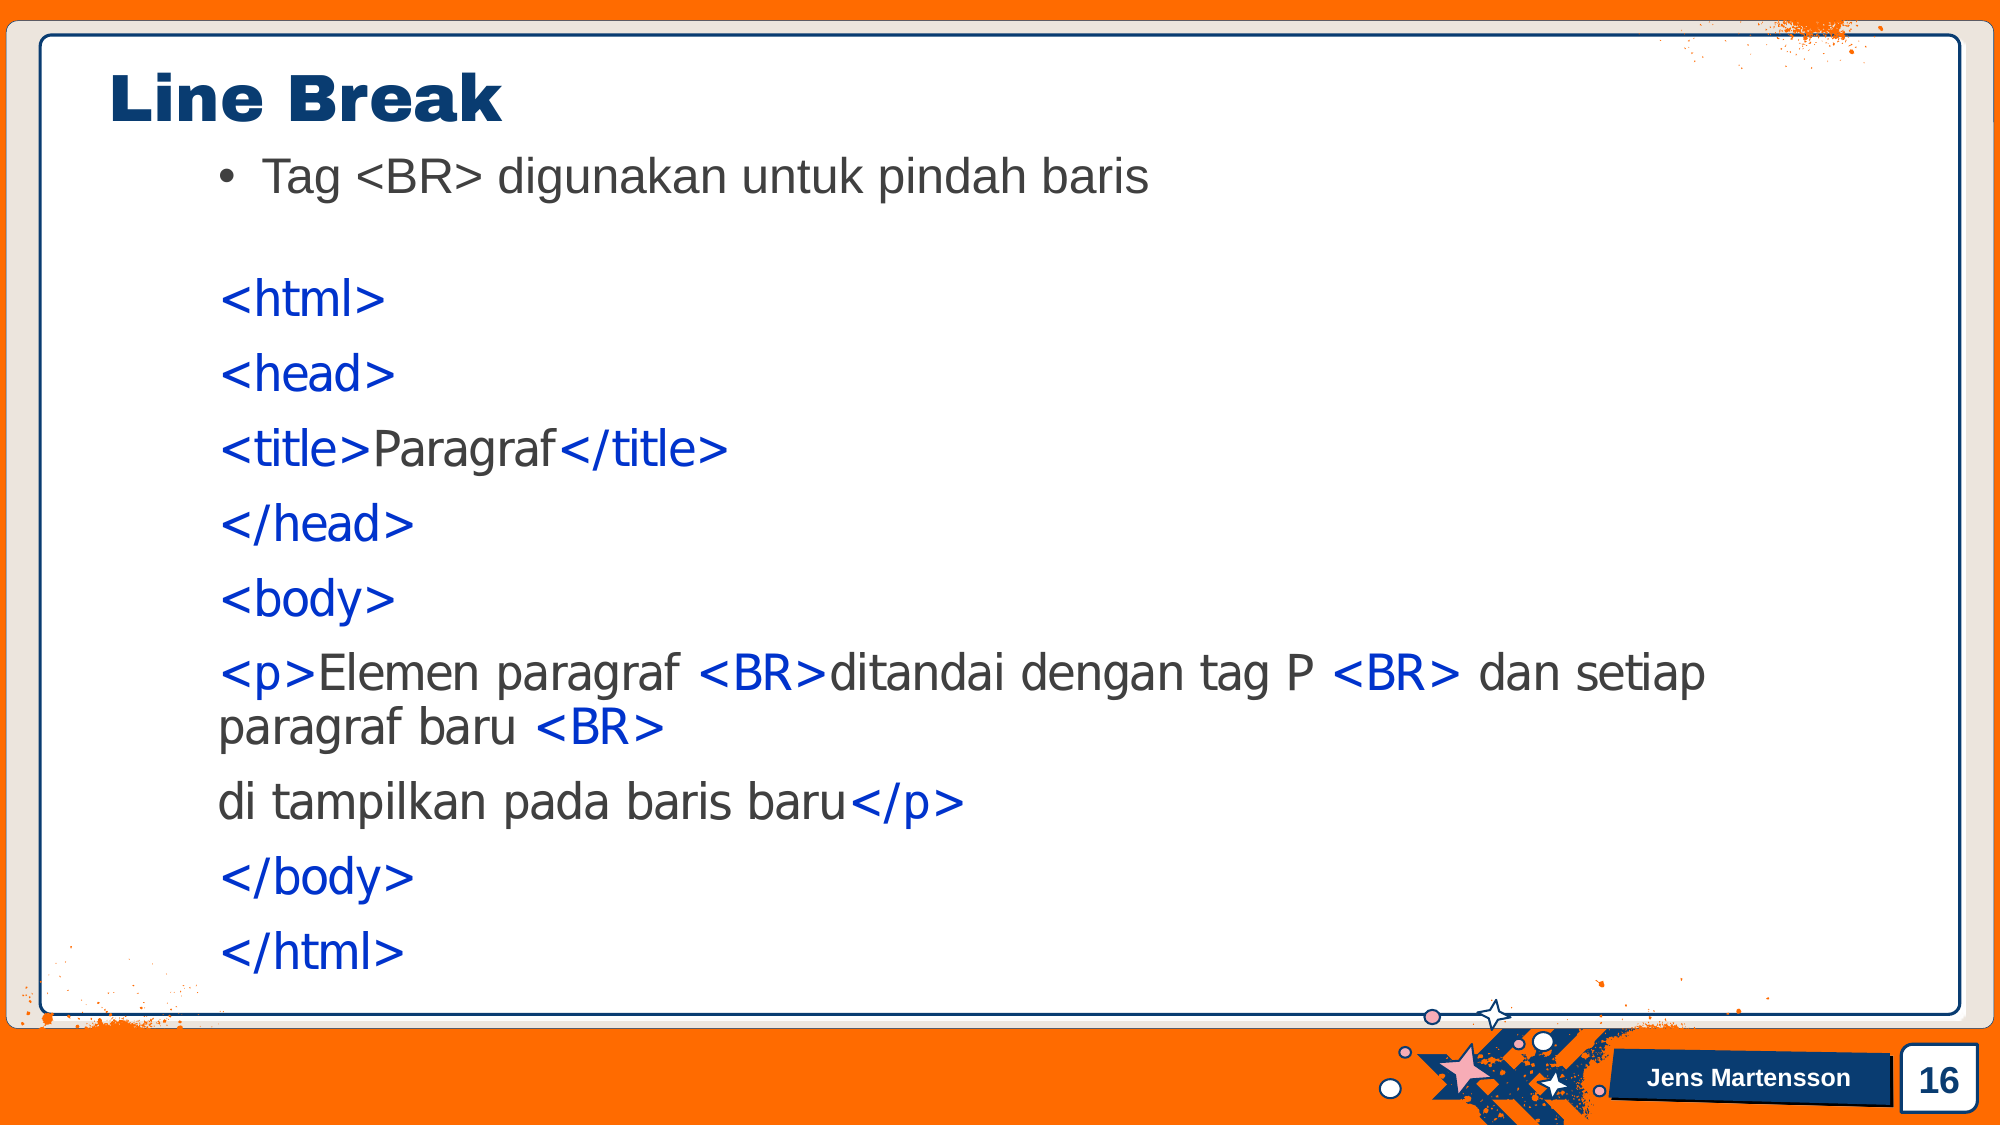

# Line Break
Tag <BR> digunakan untuk pindah baris

<html>
<head>
<title>Paragraf</title>
</head>
<body>
<p>Elemen paragraf <BR>ditandai dengan tag P <BR> dan setiap paragraf baru <BR>
di tampilkan pada baris baru</p>
</body>
</html>

16